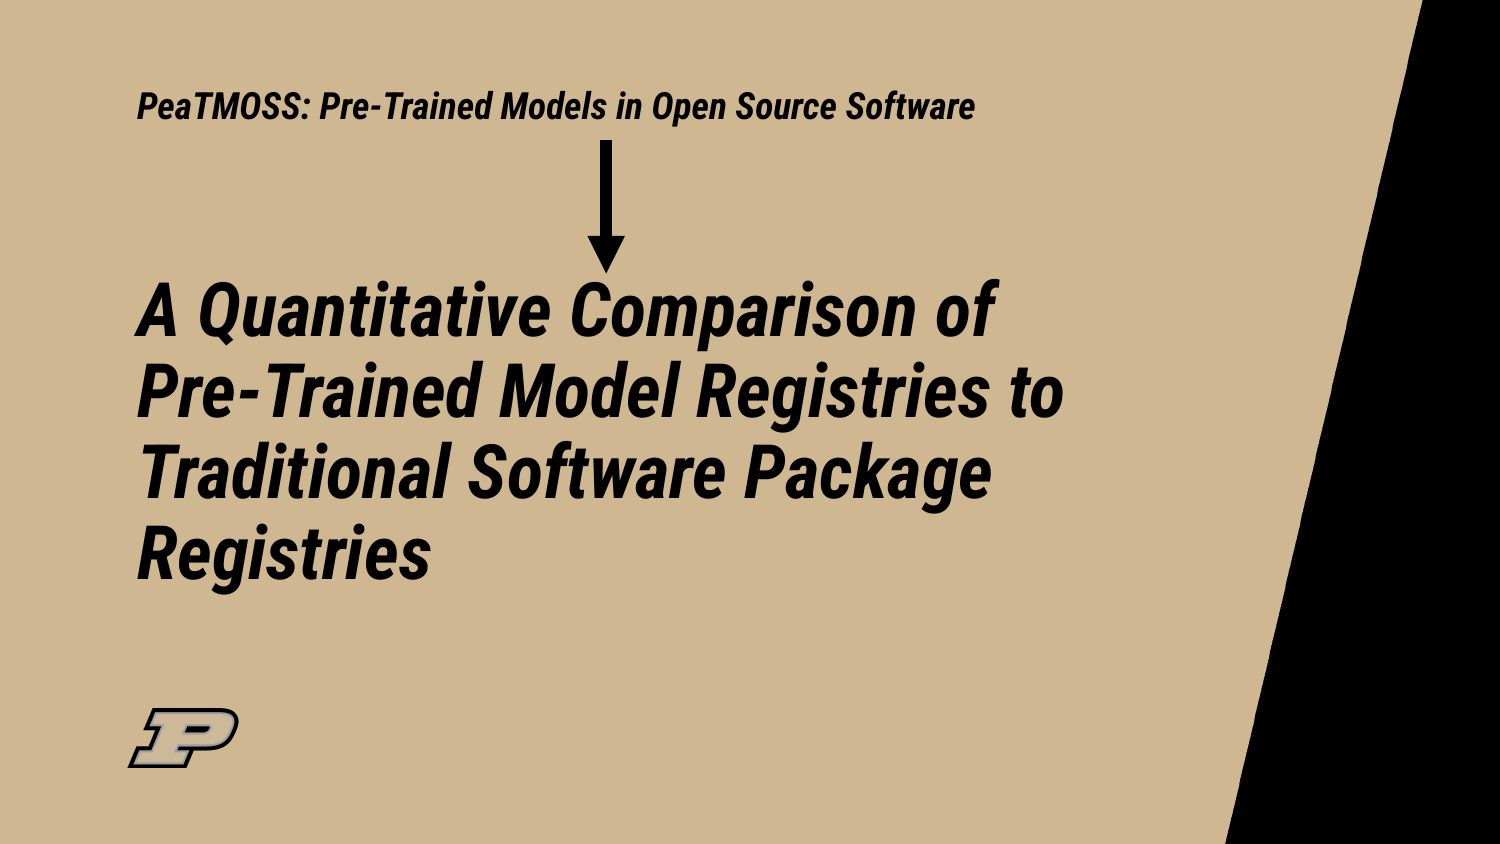

# PeaTMOSS: Pre-Trained Models in Open Source Software
A Quantitative Comparison of Pre-Trained Model Registries to Traditional Software Package Registries
40